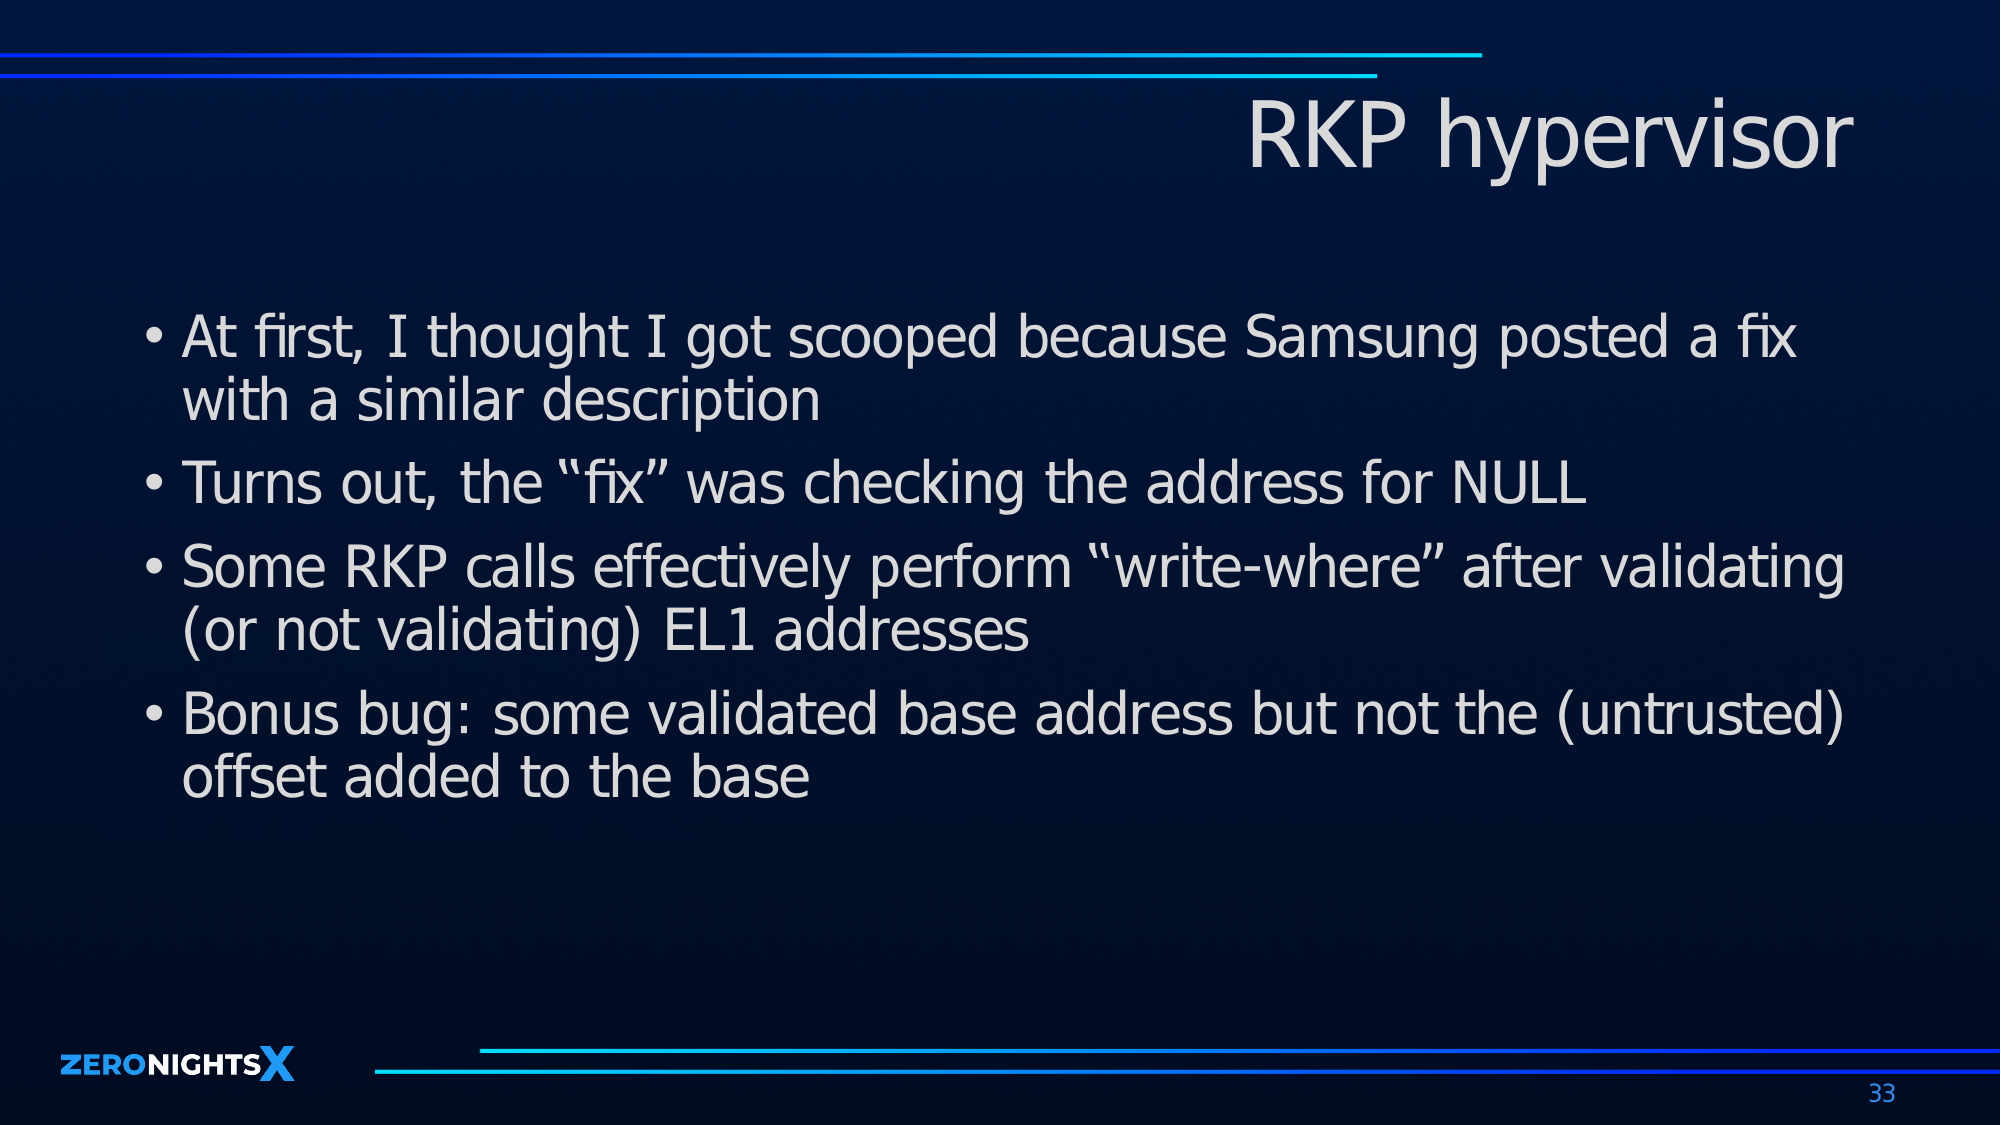

# RKP hypervisor
At first, I thought I got scooped because Samsung posted a fix with a similar description
Turns out, the “fix” was checking the address for NULL
Some RKP calls effectively perform “write-where” after validating (or not validating) EL1 addresses
Bonus bug: some validated base address but not the (untrusted) offset added to the base
33